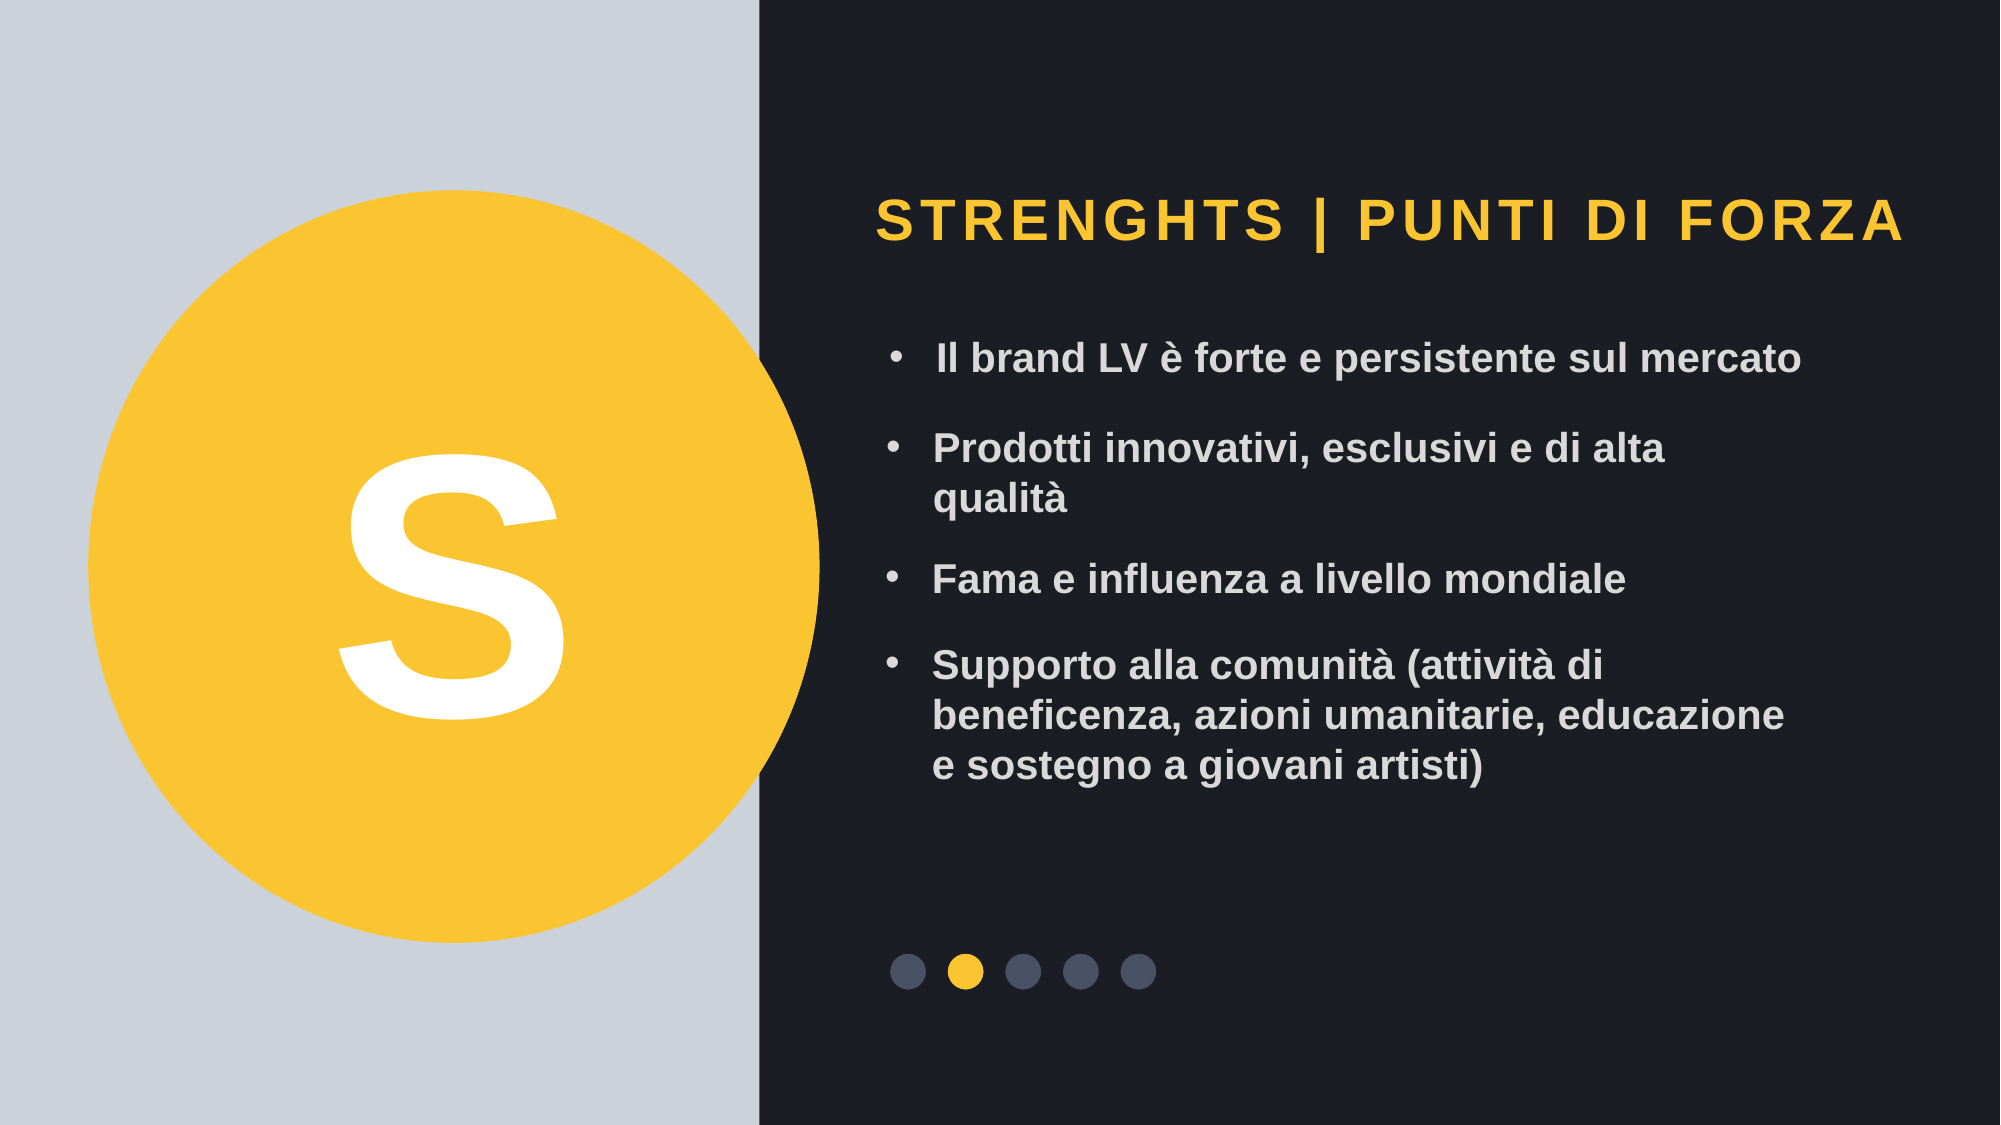

swot
STRENGHTS | PUNTI DI FORZA
S
Il brand LV è forte e persistente sul mercato
Prodotti innovativi, esclusivi e di alta qualità

Fama e influenza a livello mondiale

Supporto alla comunità (attività di beneficenza, azioni umanitarie, educazione e sostegno a giovani artisti)